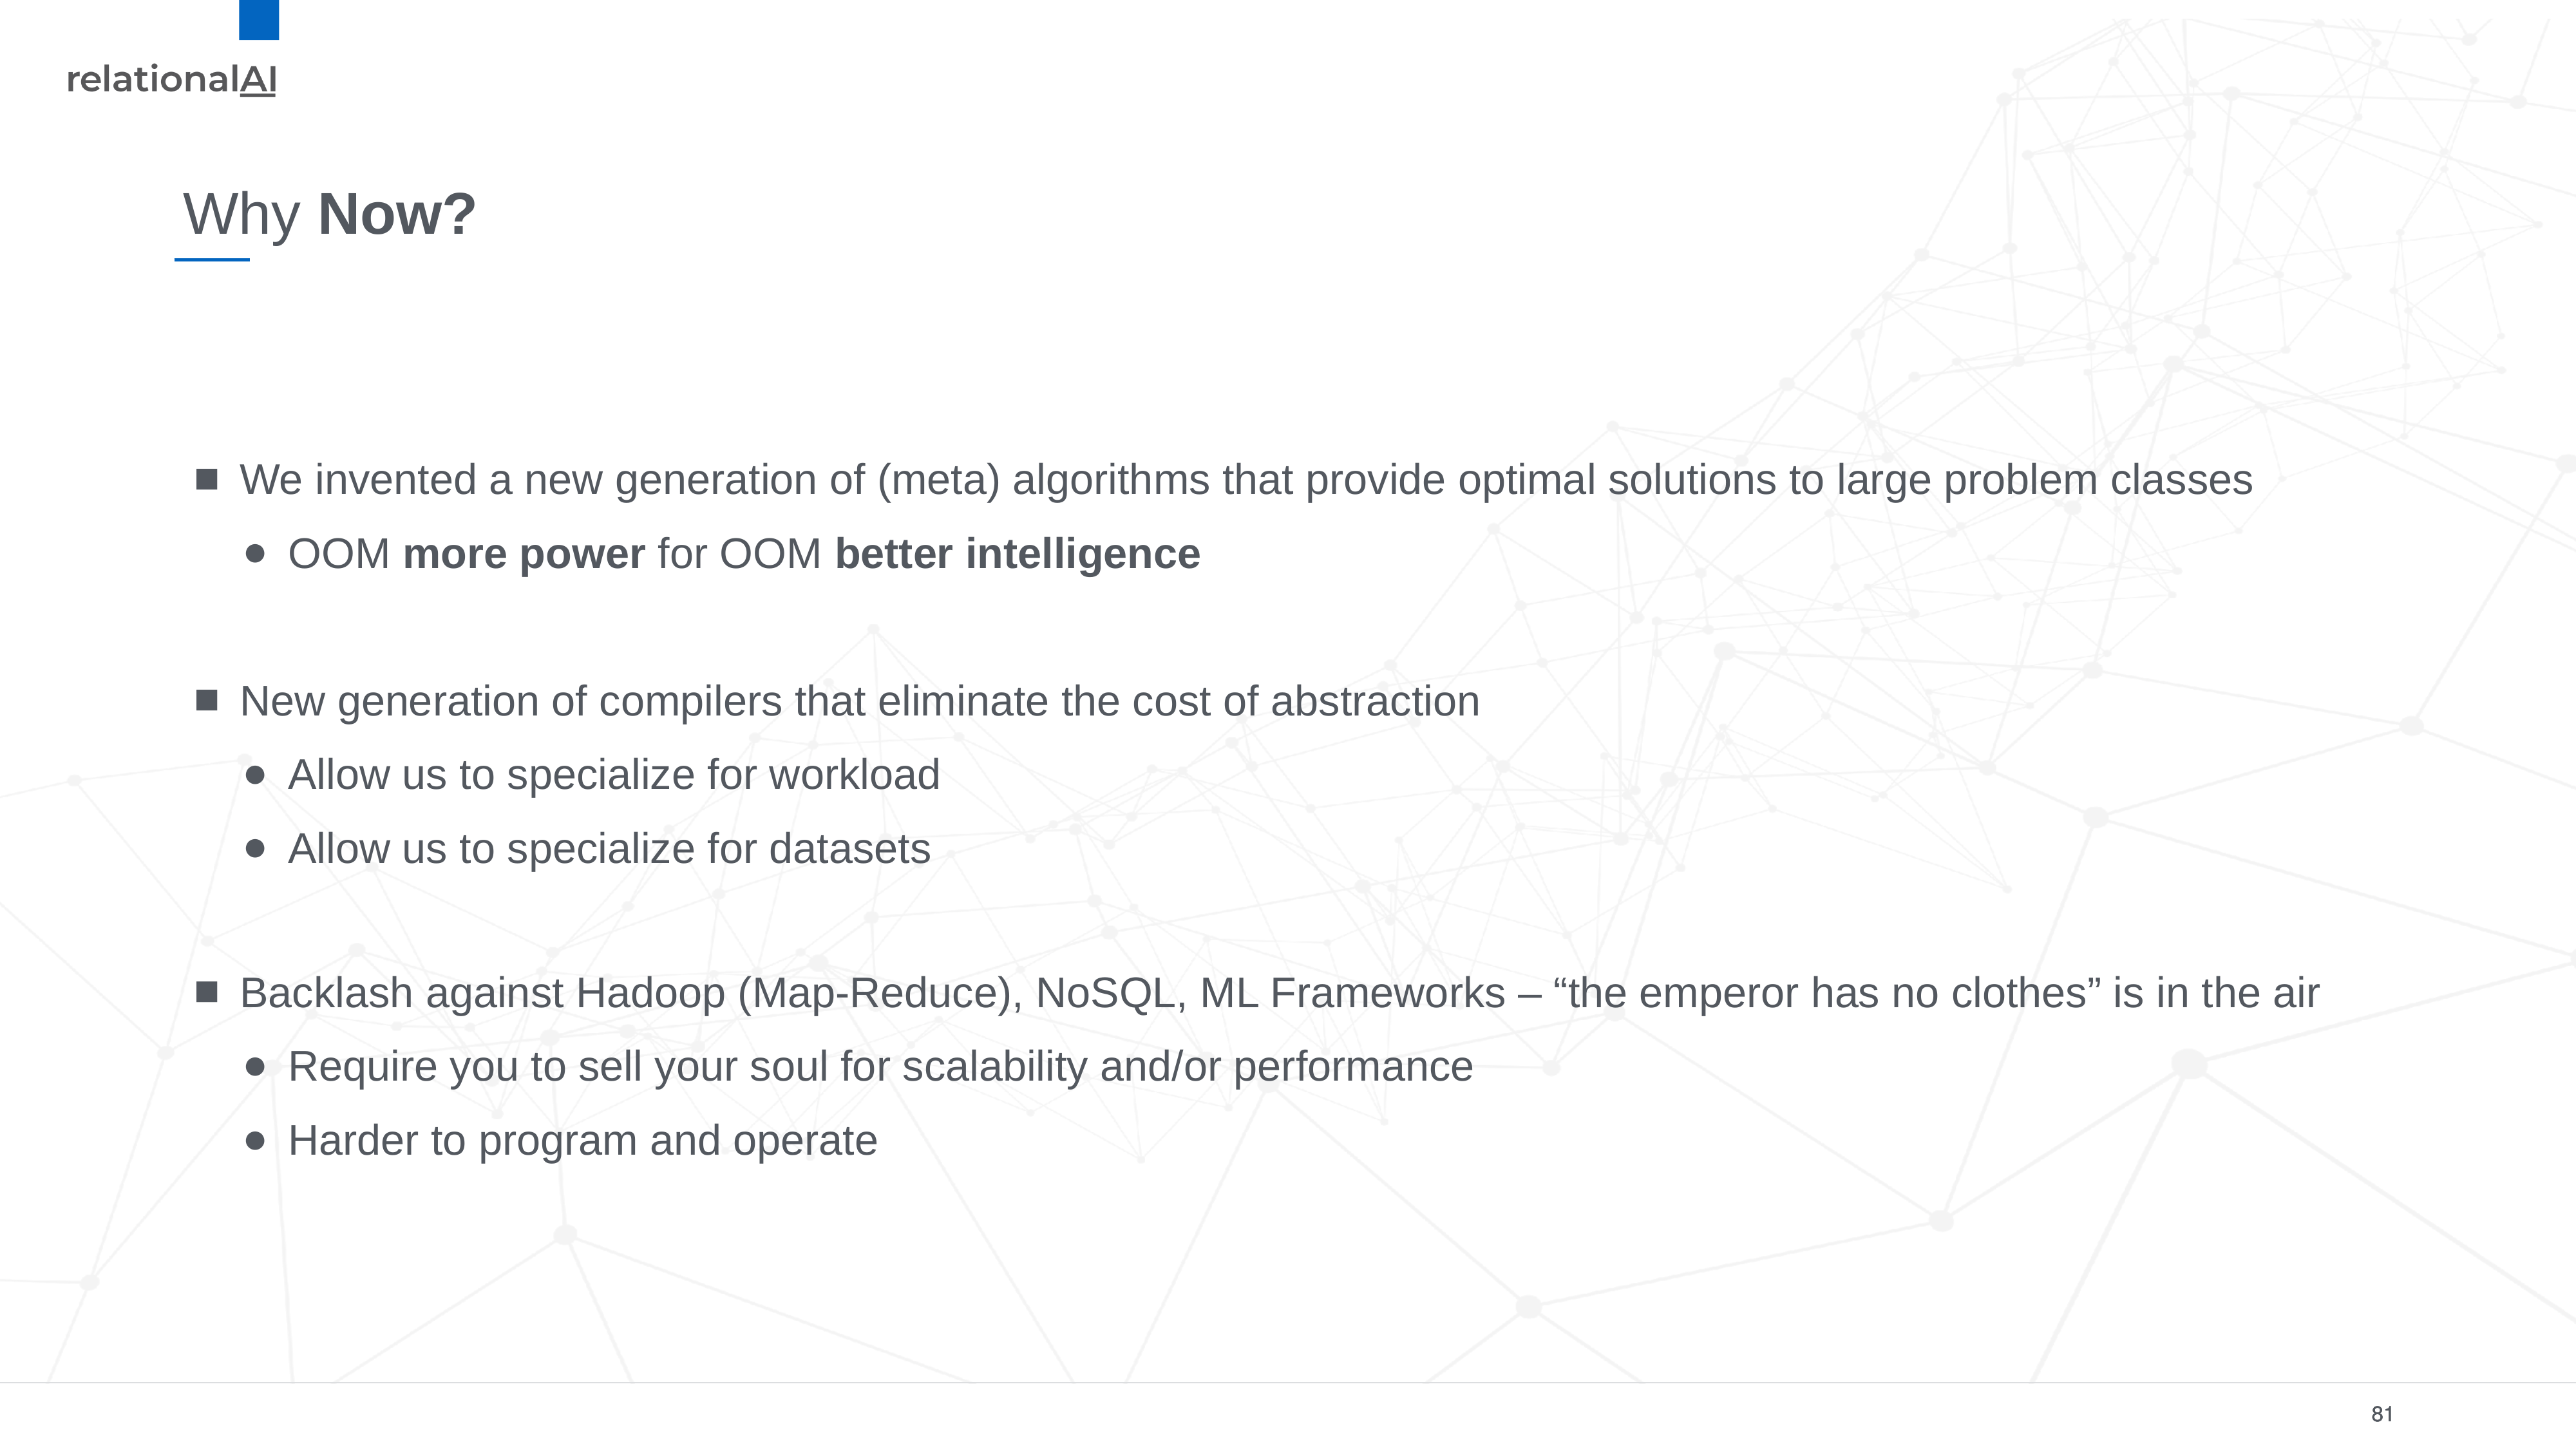

# Why Now?

We invented a new generation of (meta) algorithms that provide optimal solutions to large problem classes
OOM more power for OOM better intelligence

New generation of compilers that eliminate the cost of abstraction
Allow us to specialize for workload
Allow us to specialize for datasets

Backlash against Hadoop (Map-Reduce), NoSQL, ML Frameworks – “the emperor has no clothes” is in the air
Require you to sell your soul for scalability and/or performance
Harder to program and operate

81